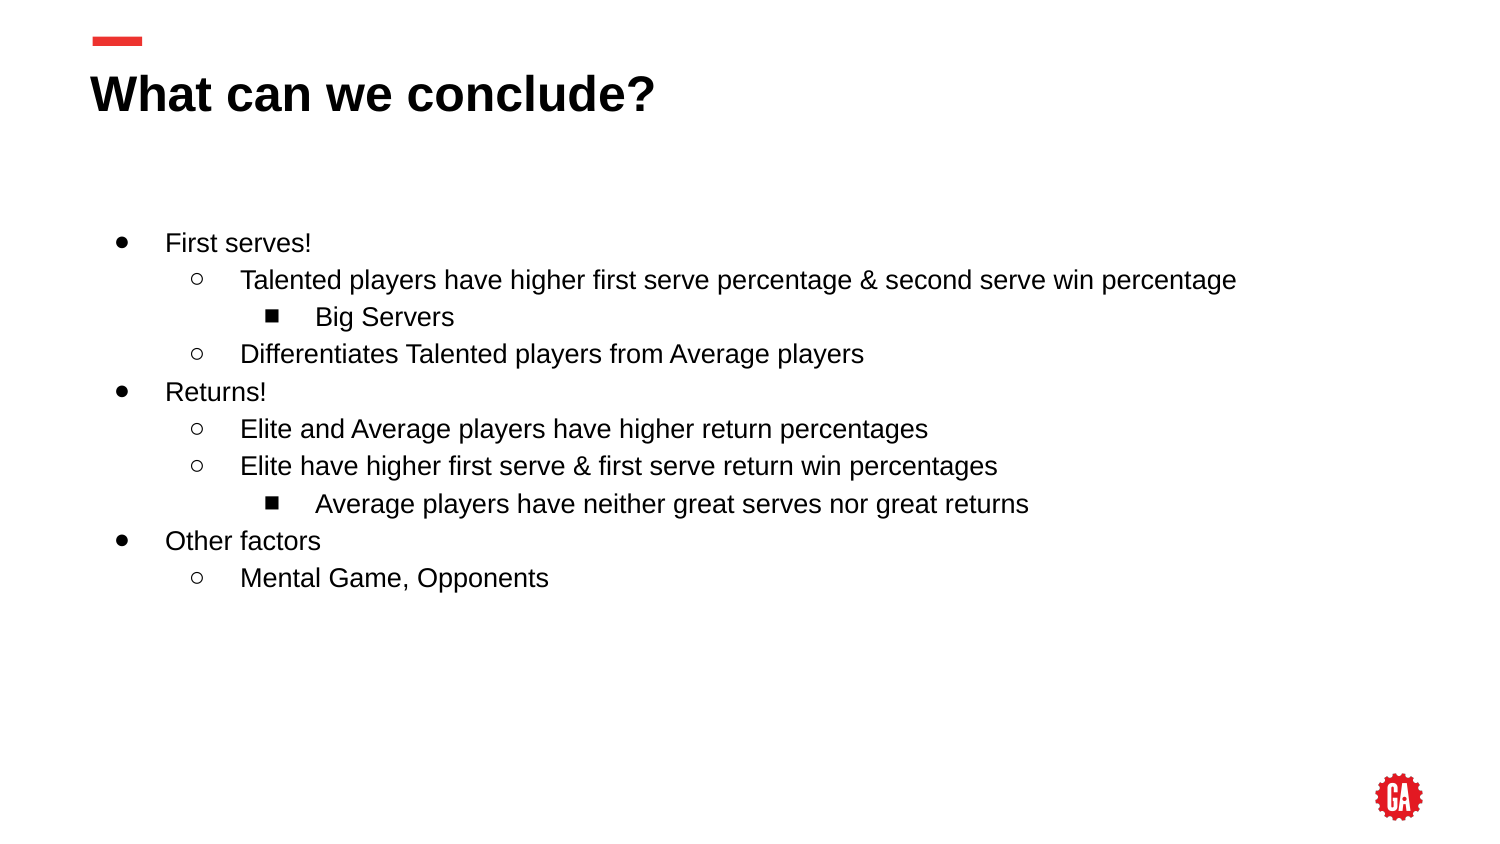

# What can we conclude?
First serves!
Talented players have higher first serve percentage & second serve win percentage
Big Servers
Differentiates Talented players from Average players
Returns!
Elite and Average players have higher return percentages
Elite have higher first serve & first serve return win percentages
Average players have neither great serves nor great returns
Other factors
Mental Game, Opponents